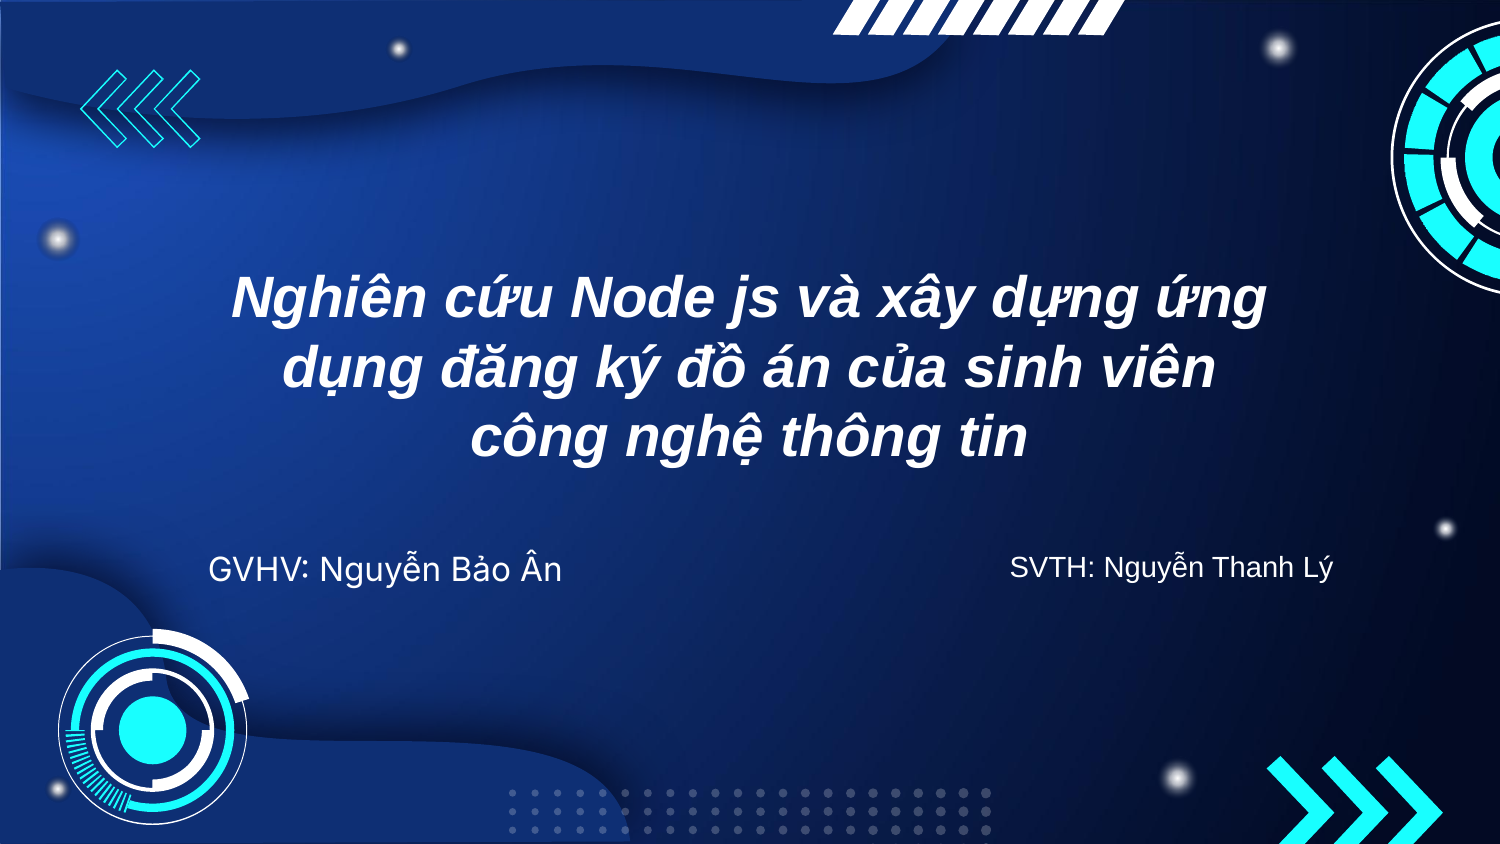

# Nghiên cứu Node js và xây dựng ứng dụng đăng ký đồ án của sinh viên công nghệ thông tin
GVHV: Nguyễn Bảo Ân
SVTH: Nguyễn Thanh Lý